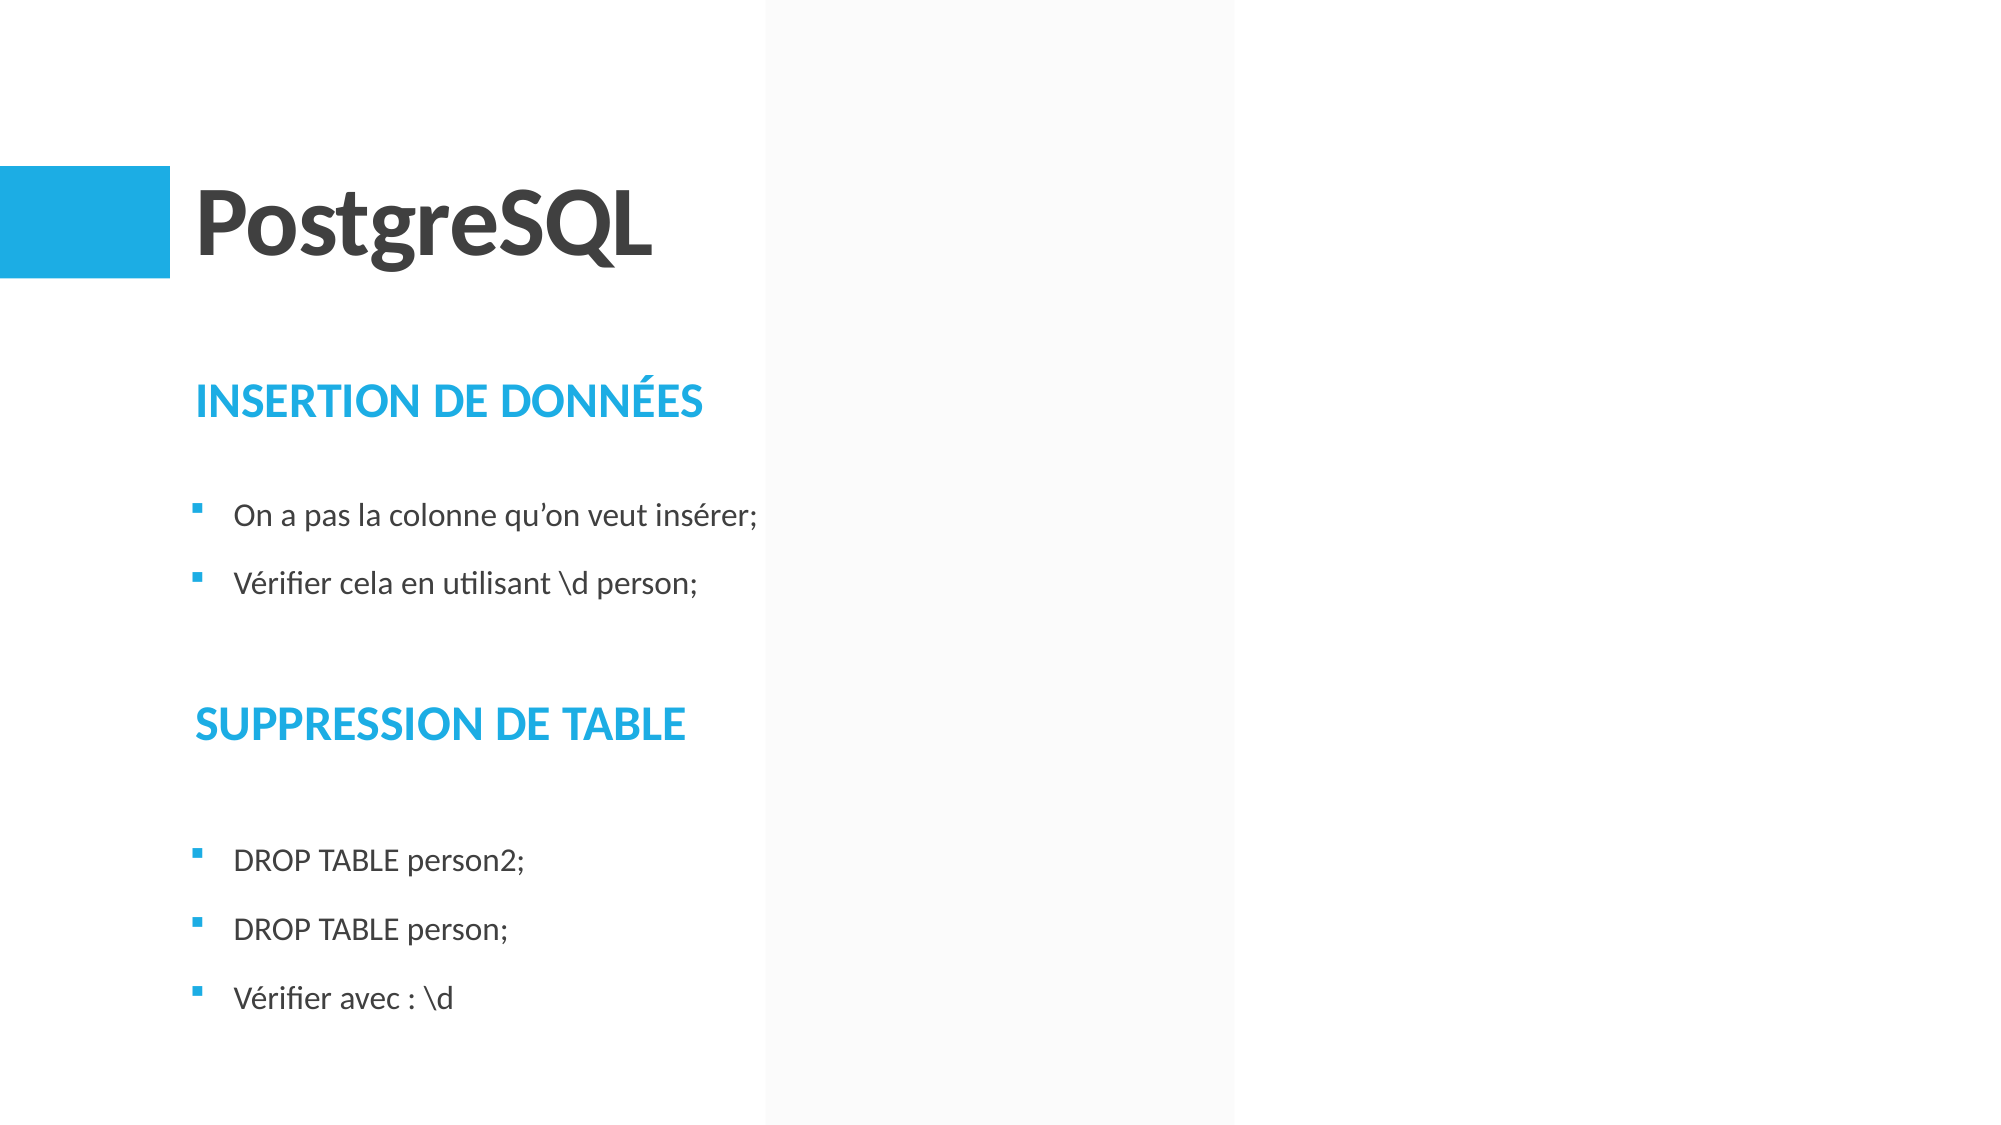

# PostgreSQL
Insertion de données
On a pas la colonne qu’on veut insérer;
Vérifier cela en utilisant \d person;

DROP TABLE person2;
DROP TABLE person;
Vérifier avec : \d
Suppression de table